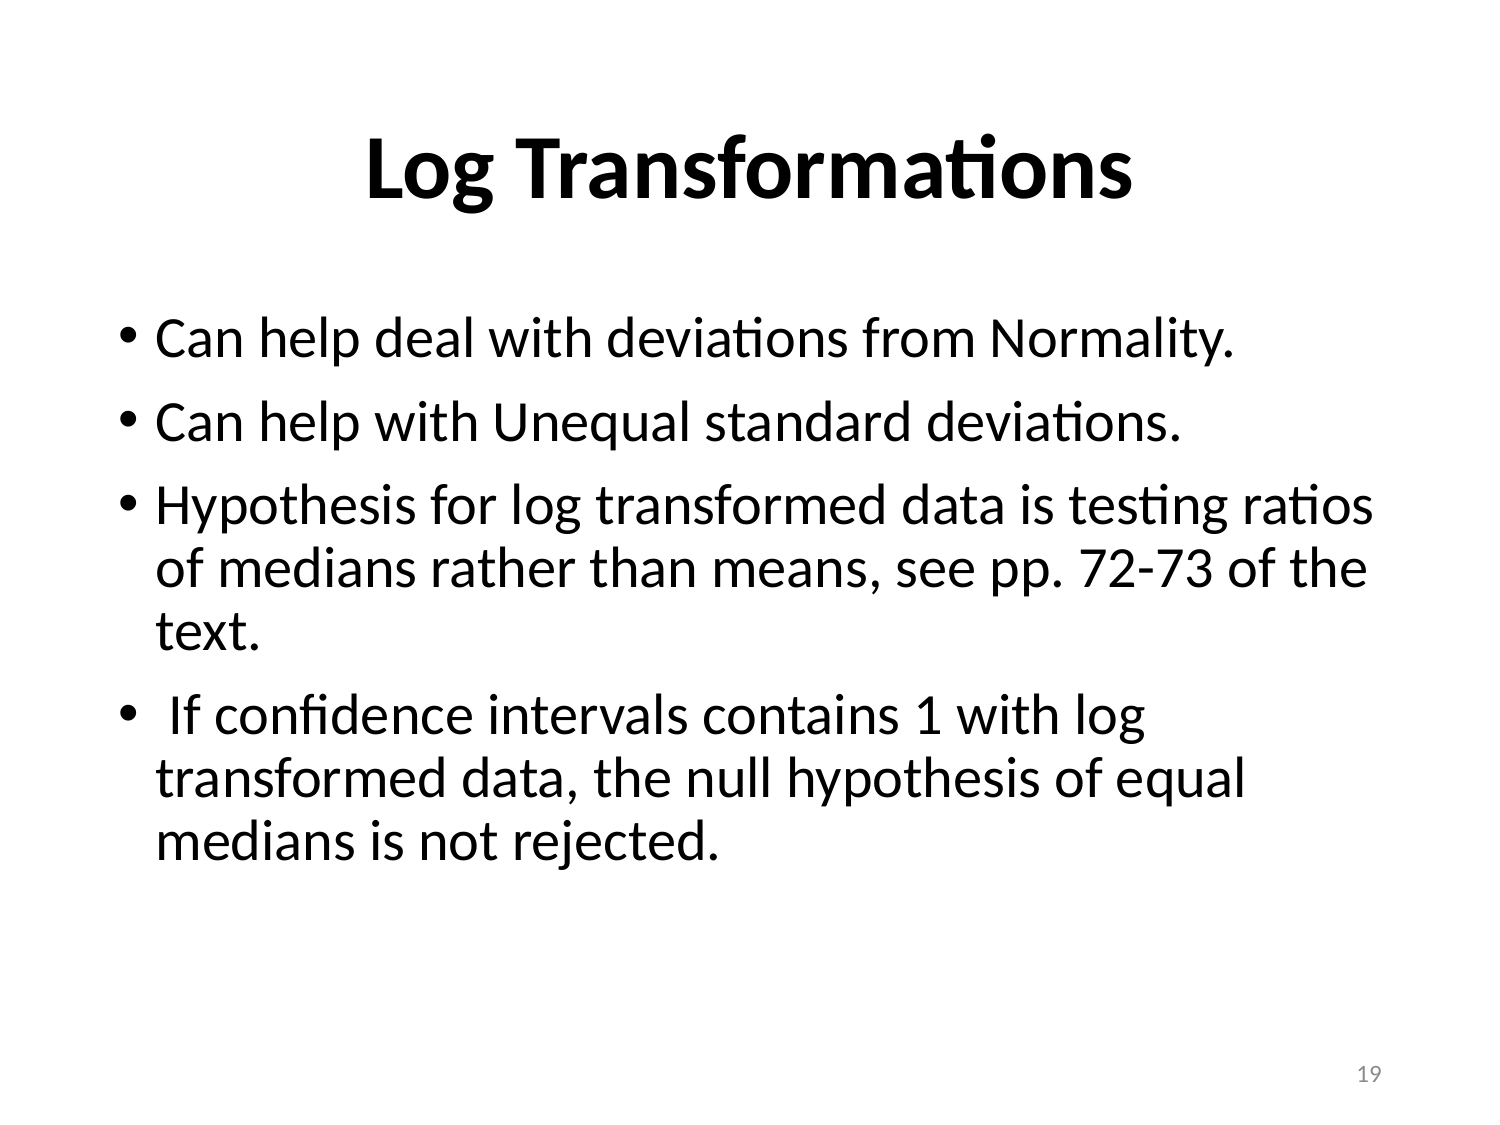

# Log Transformations
Can help deal with deviations from Normality.
Can help with Unequal standard deviations.
Hypothesis for log transformed data is testing ratios of medians rather than means, see pp. 72-73 of the text.
 If confidence intervals contains 1 with log transformed data, the null hypothesis of equal medians is not rejected.
19